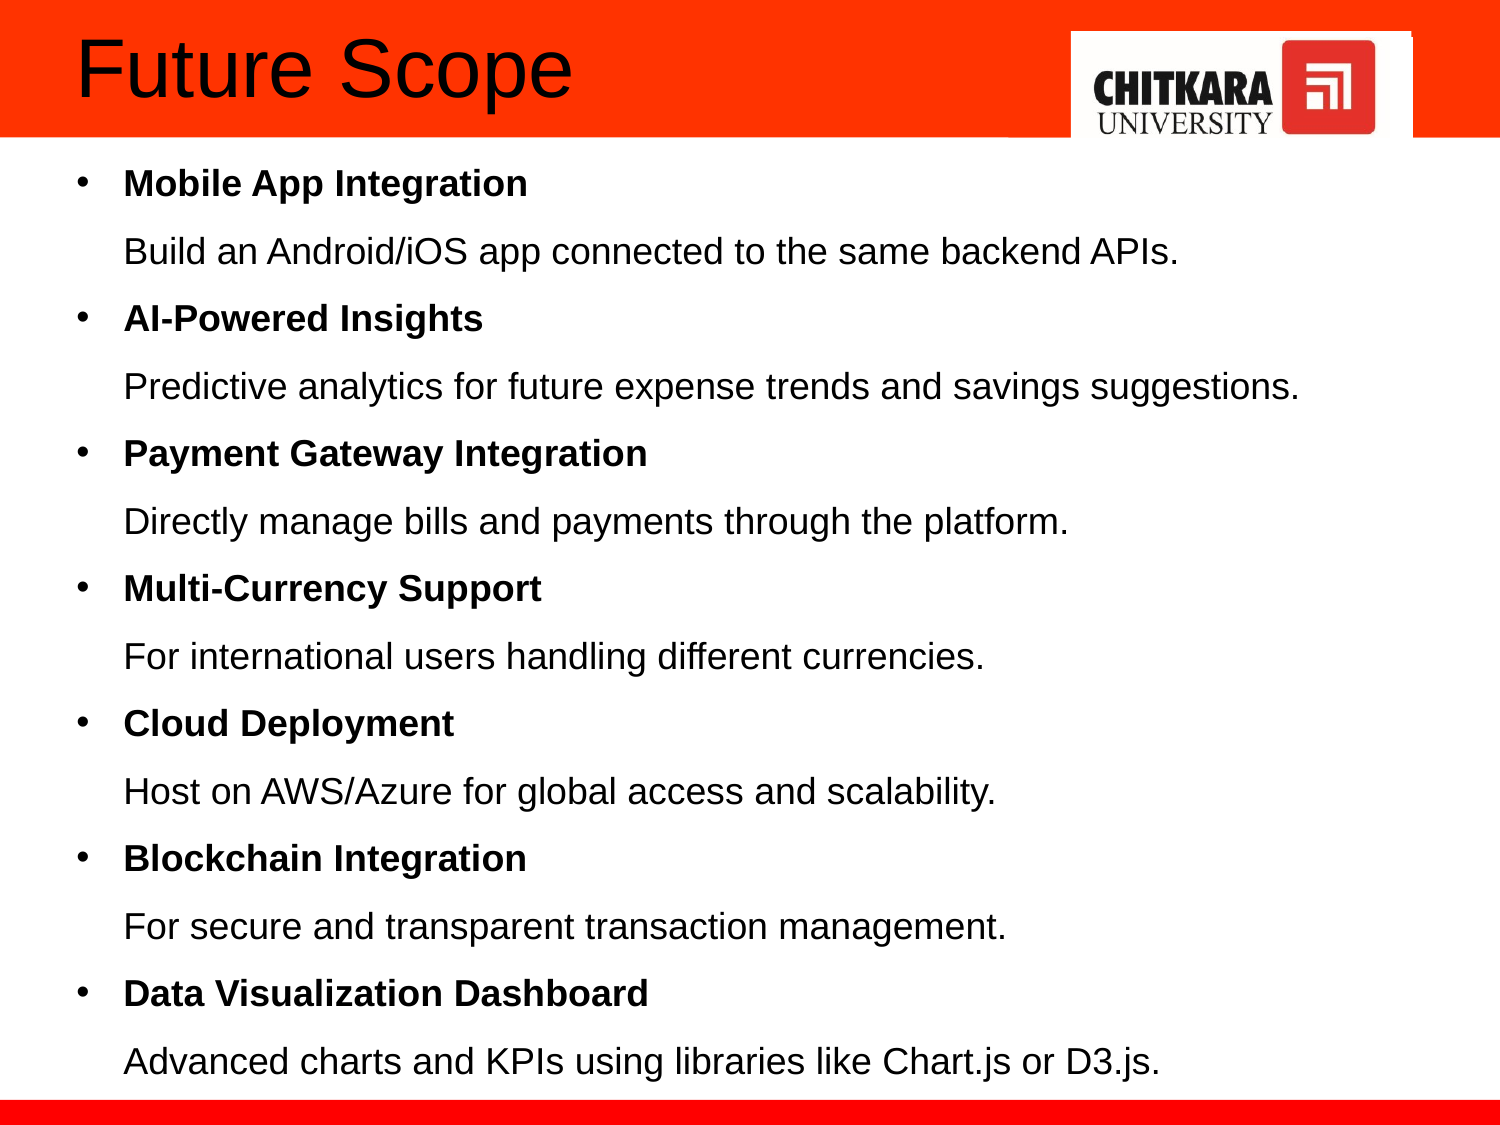

# Future Scope
Mobile App Integration
Build an Android/iOS app connected to the same backend APIs.
AI-Powered Insights
Predictive analytics for future expense trends and savings suggestions.
Payment Gateway Integration
Directly manage bills and payments through the platform.
Multi-Currency Support
For international users handling different currencies.
Cloud Deployment
Host on AWS/Azure for global access and scalability.
Blockchain Integration
For secure and transparent transaction management.
Data Visualization Dashboard
Advanced charts and KPIs using libraries like Chart.js or D3.js.